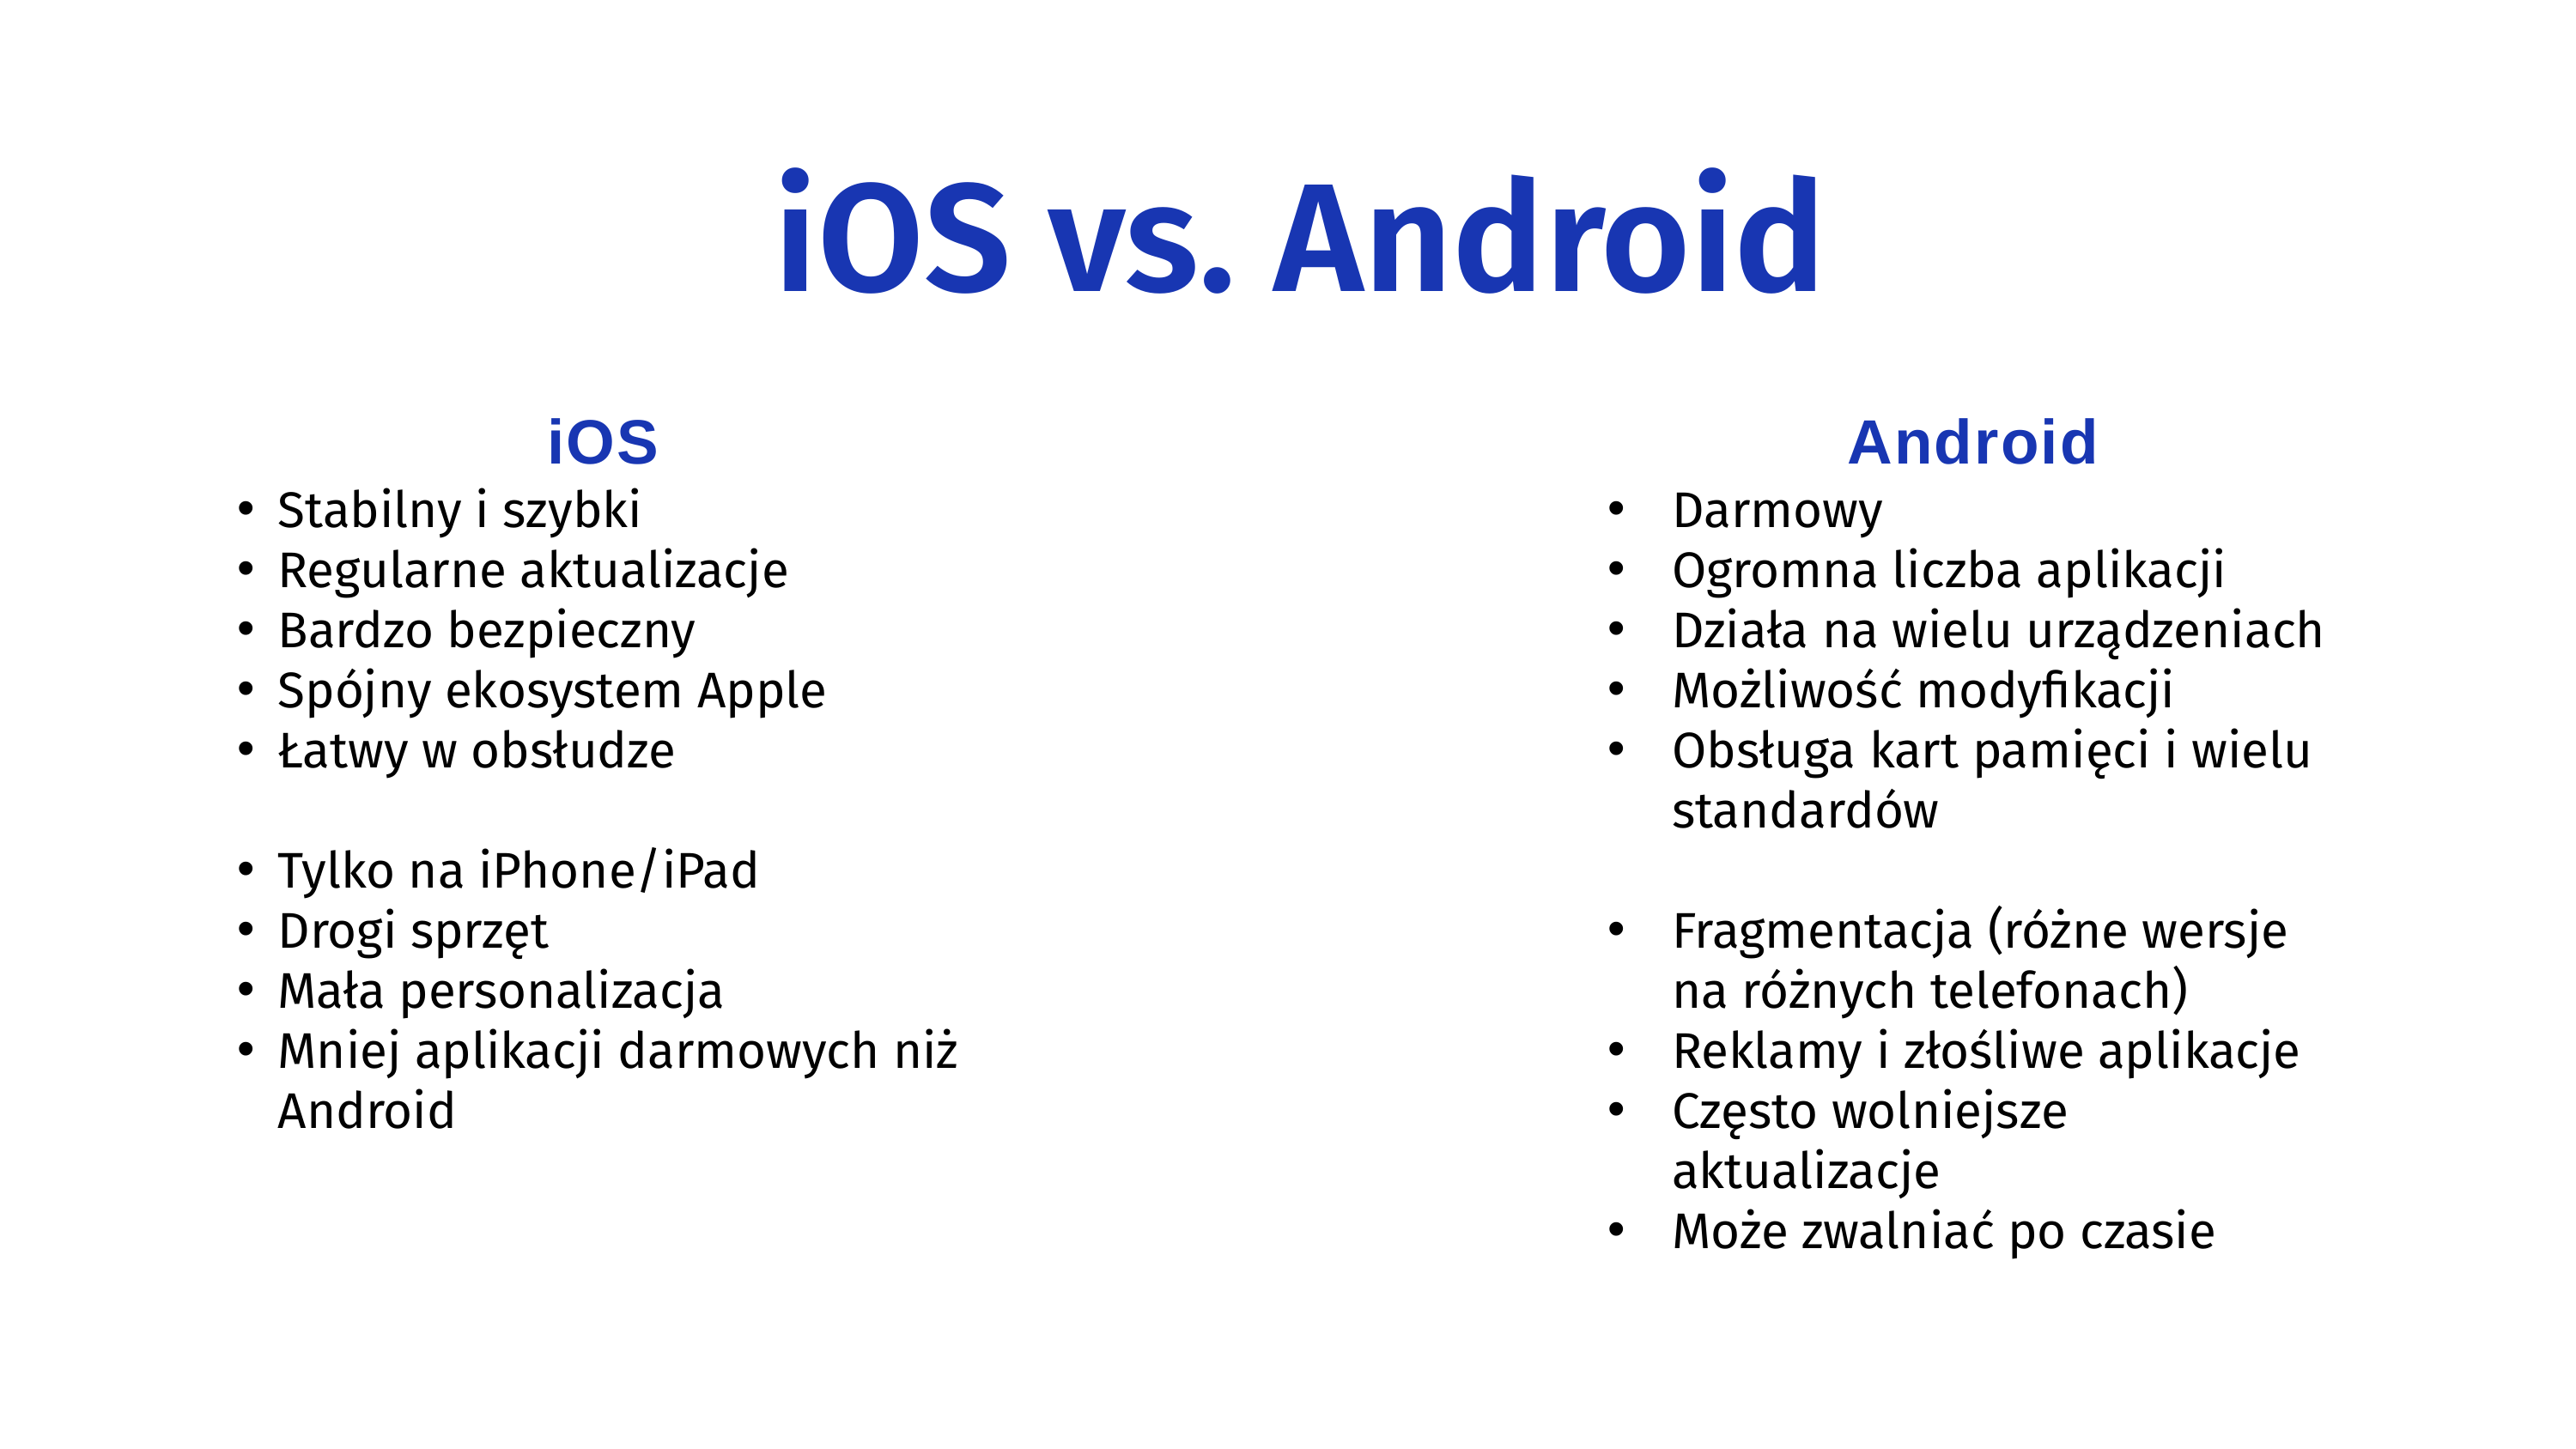

iOS vs. Android
iOS
Android
Stabilny i szybki
Regularne aktualizacje
Bardzo bezpieczny
Spójny ekosystem Apple
Łatwy w obsłudze

Tylko na iPhone/iPad
Drogi sprzęt
Mała personalizacja
Mniej aplikacji darmowych niż Android
Darmowy
Ogromna liczba aplikacji
Działa na wielu urządzeniach
Możliwość modyfikacji
Obsługa kart pamięci i wielu standardów

Fragmentacja (różne wersje na różnych telefonach)
Reklamy i złośliwe aplikacje
Często wolniejsze aktualizacje
Może zwalniać po czasie